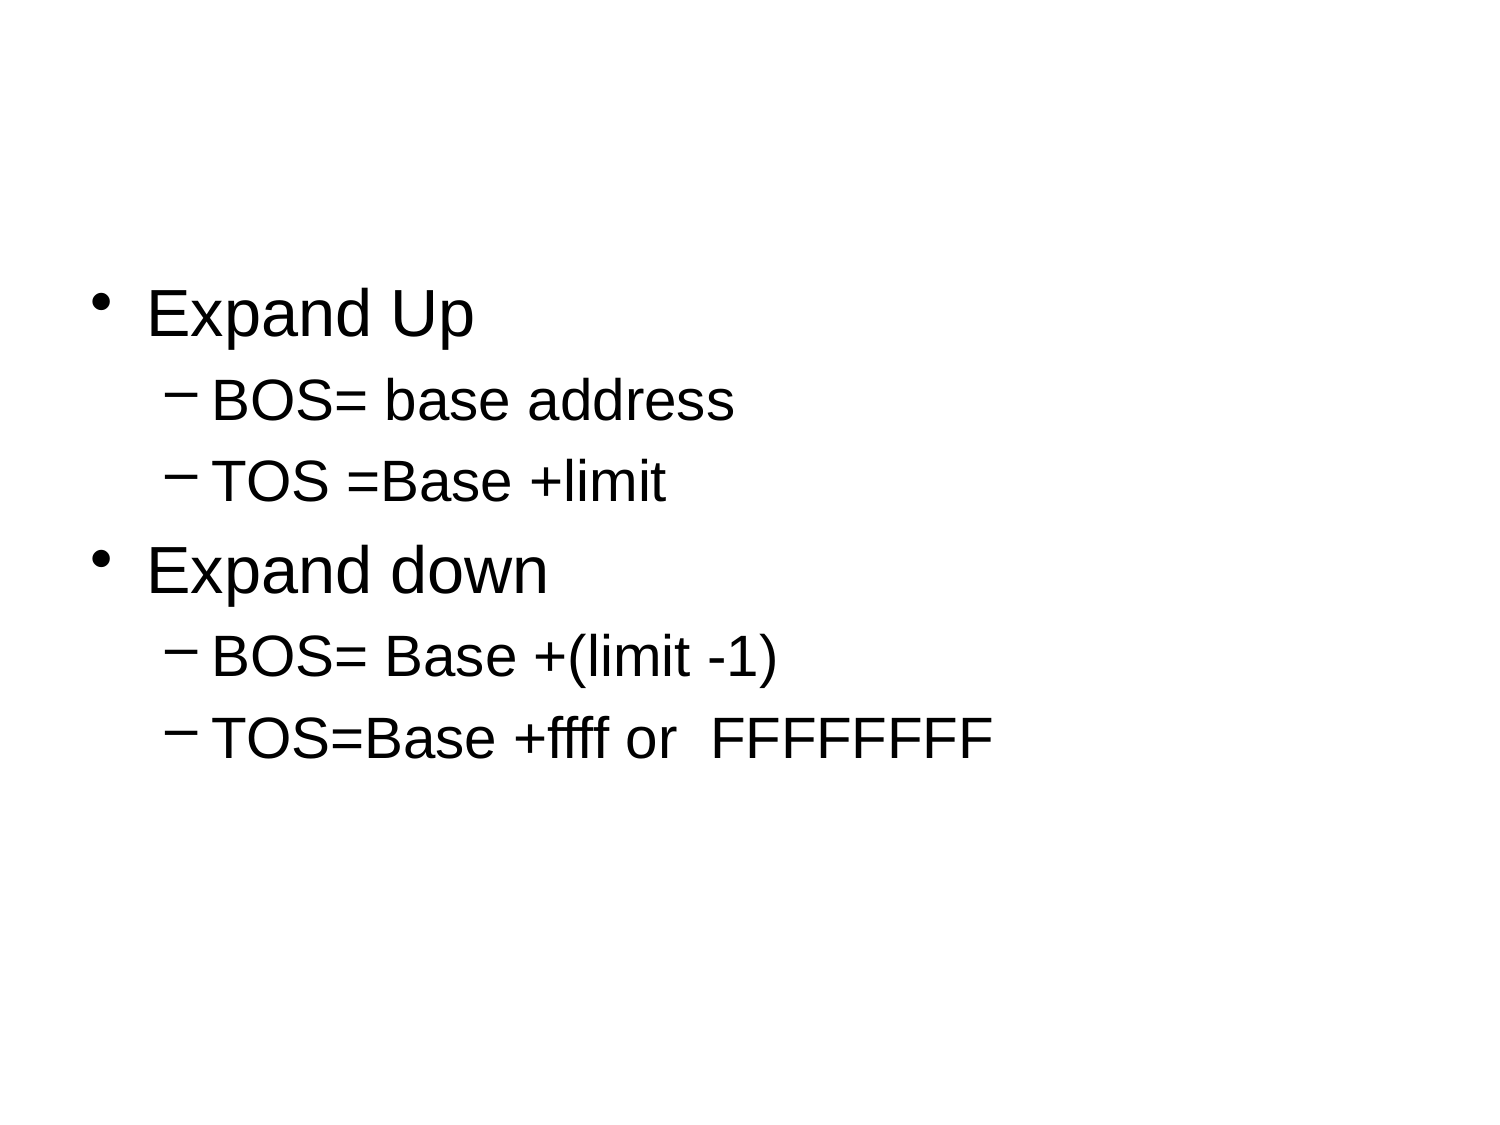

#
Expand Up
BOS= base address
TOS =Base +limit
Expand down
BOS= Base +(limit -1)
TOS=Base +ffff or  FFFFFFFF